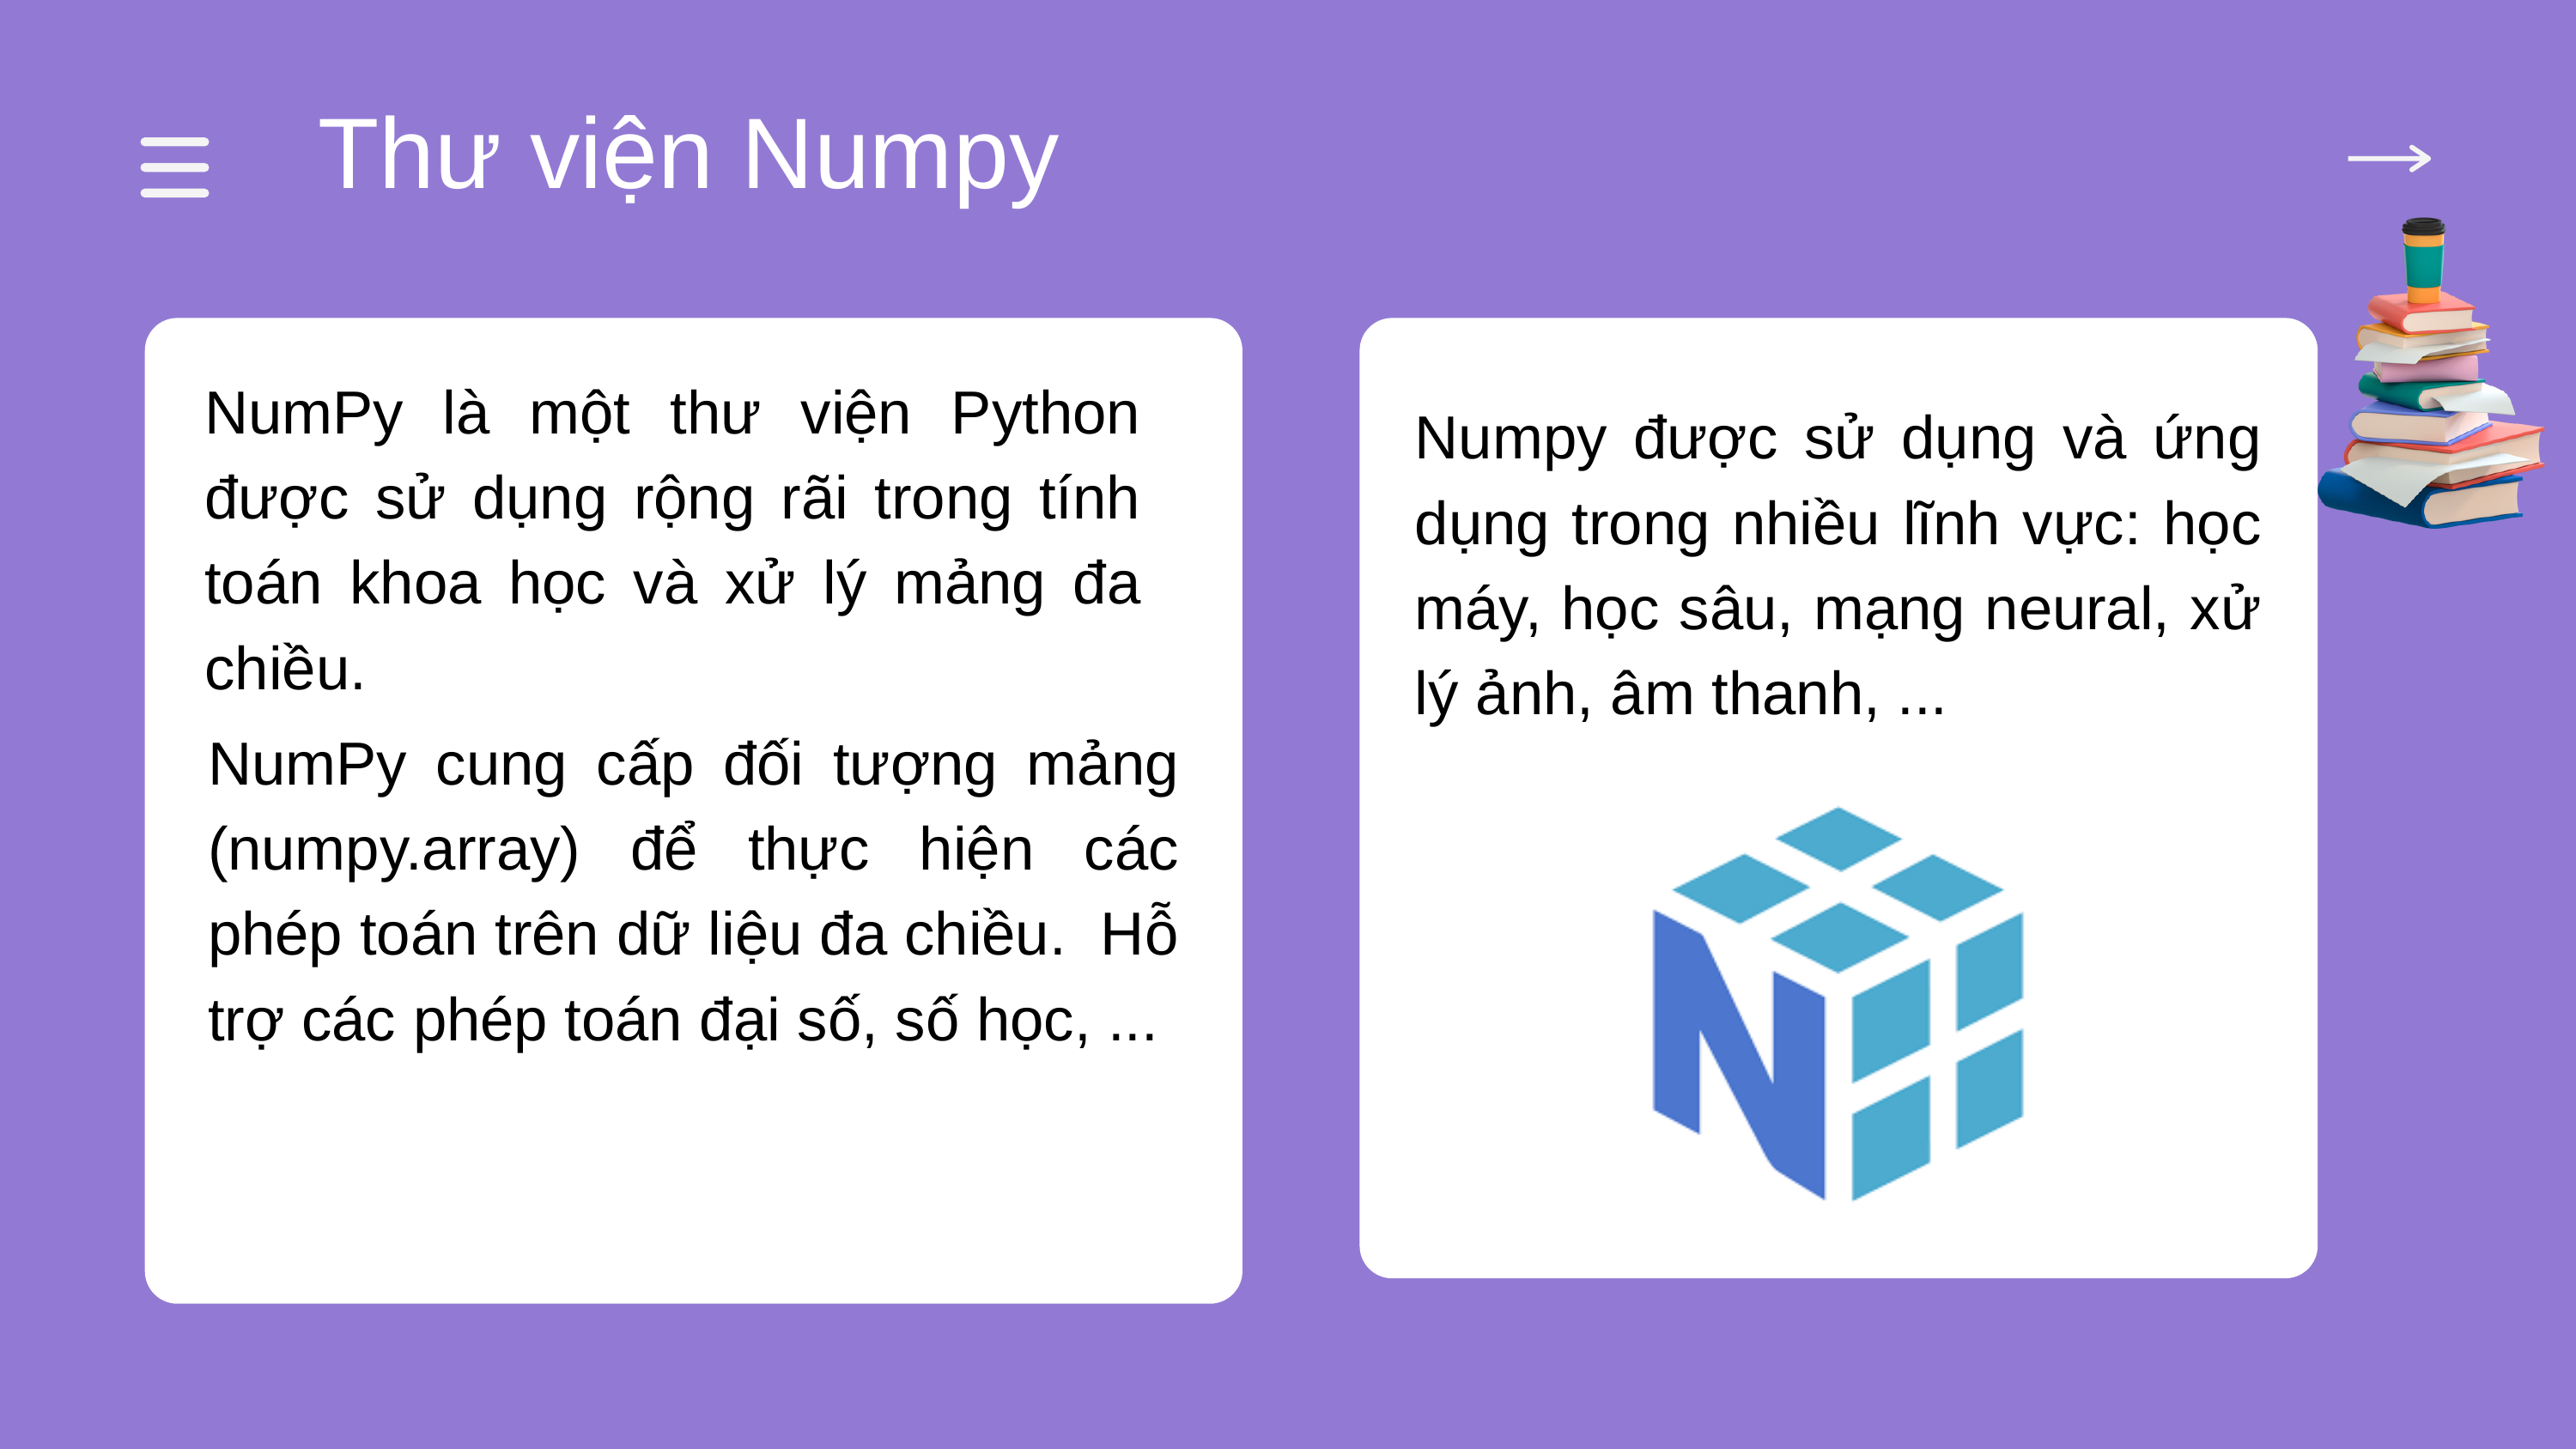

Thư viện Numpy

NumPy là một thư viện Python được sử dụng rộng rãi trong tính toán khoa học và xử lý mảng đa chiều.
Numpy được sử dụng và ứng dụng trong nhiều lĩnh vực: học máy, học sâu, mạng neural, xử lý ảnh, âm thanh, ...
NumPy cung cấp đối tượng mảng (numpy.array) để thực hiện các phép toán trên dữ liệu đa chiều.  Hỗ trợ các phép toán đại số, số học, ...